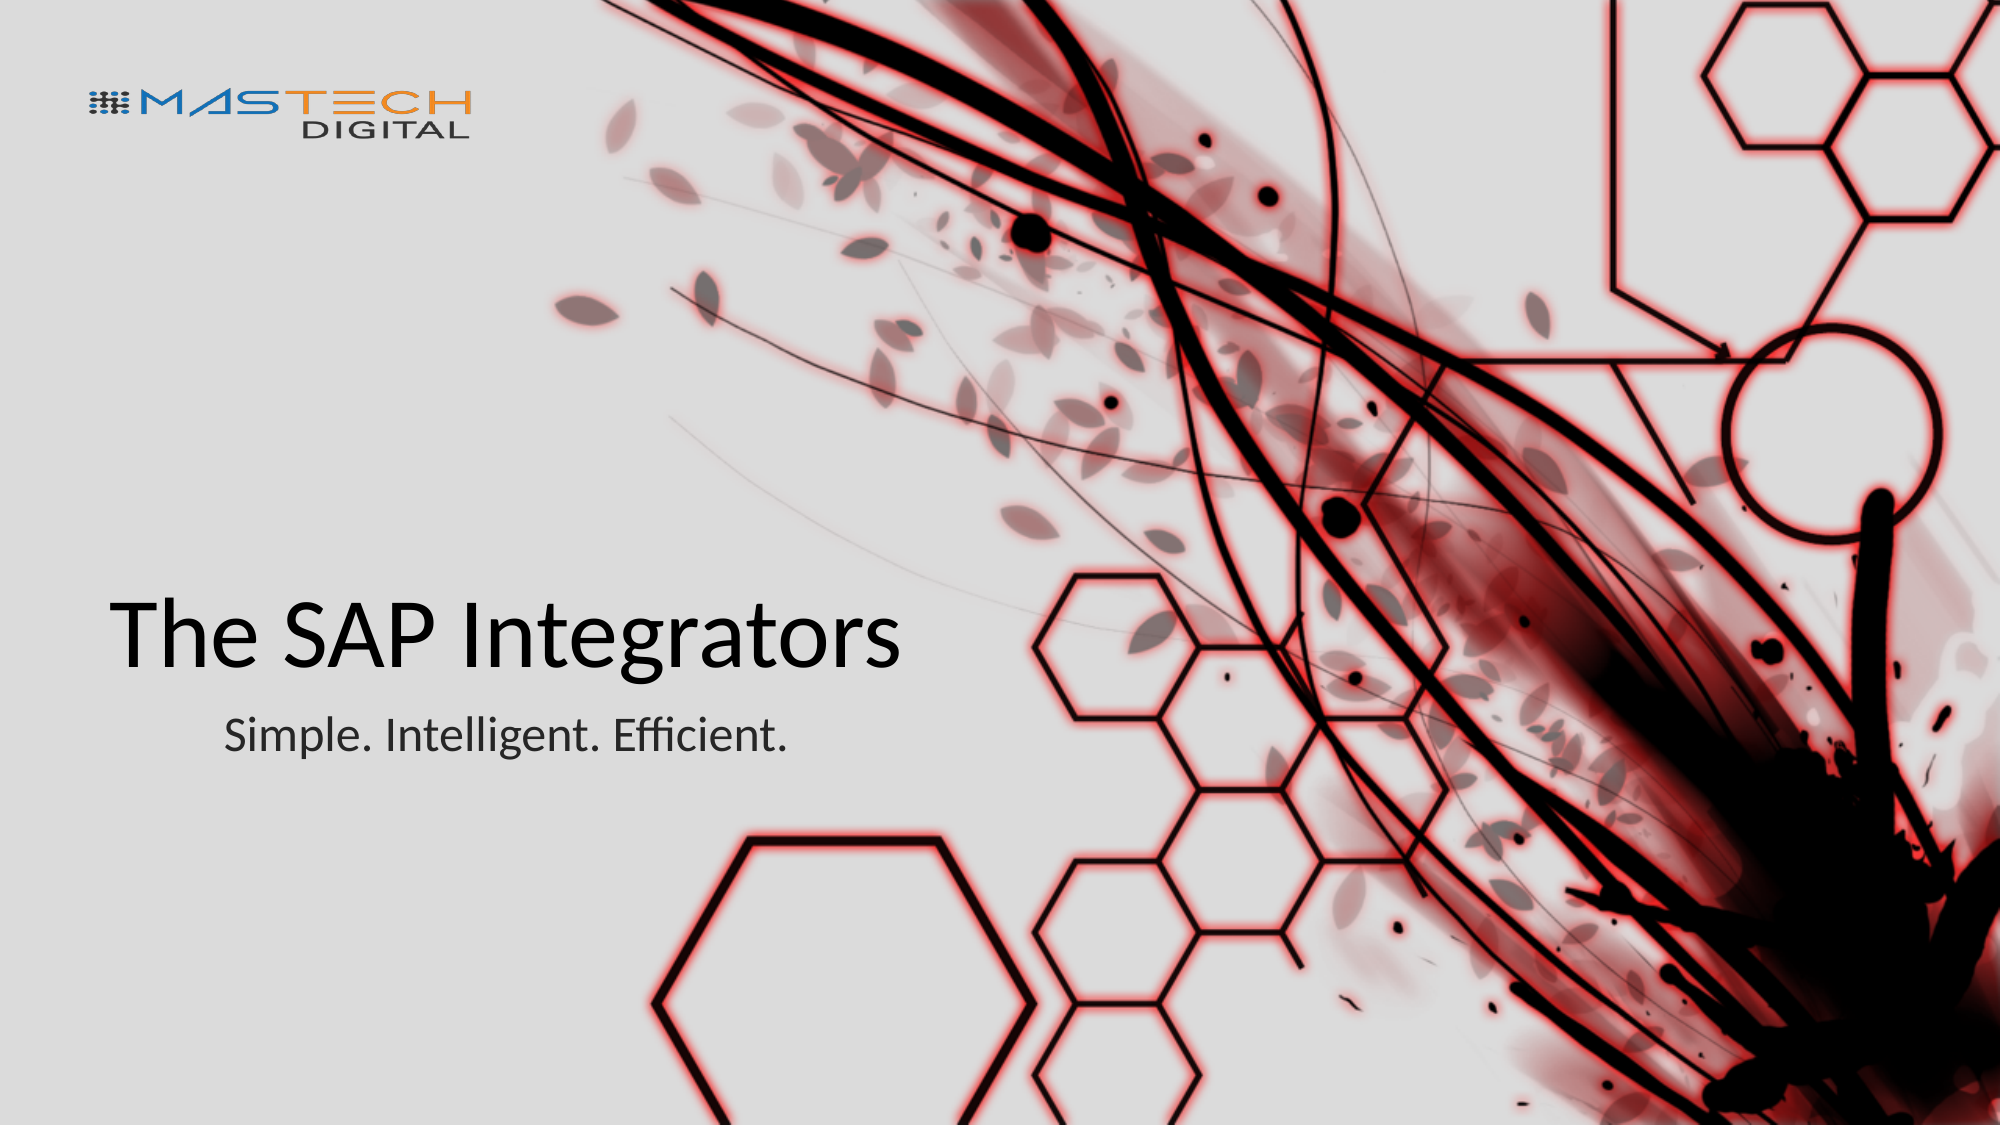

# The SAP Integrators
Simple. Intelligent. Efficient.